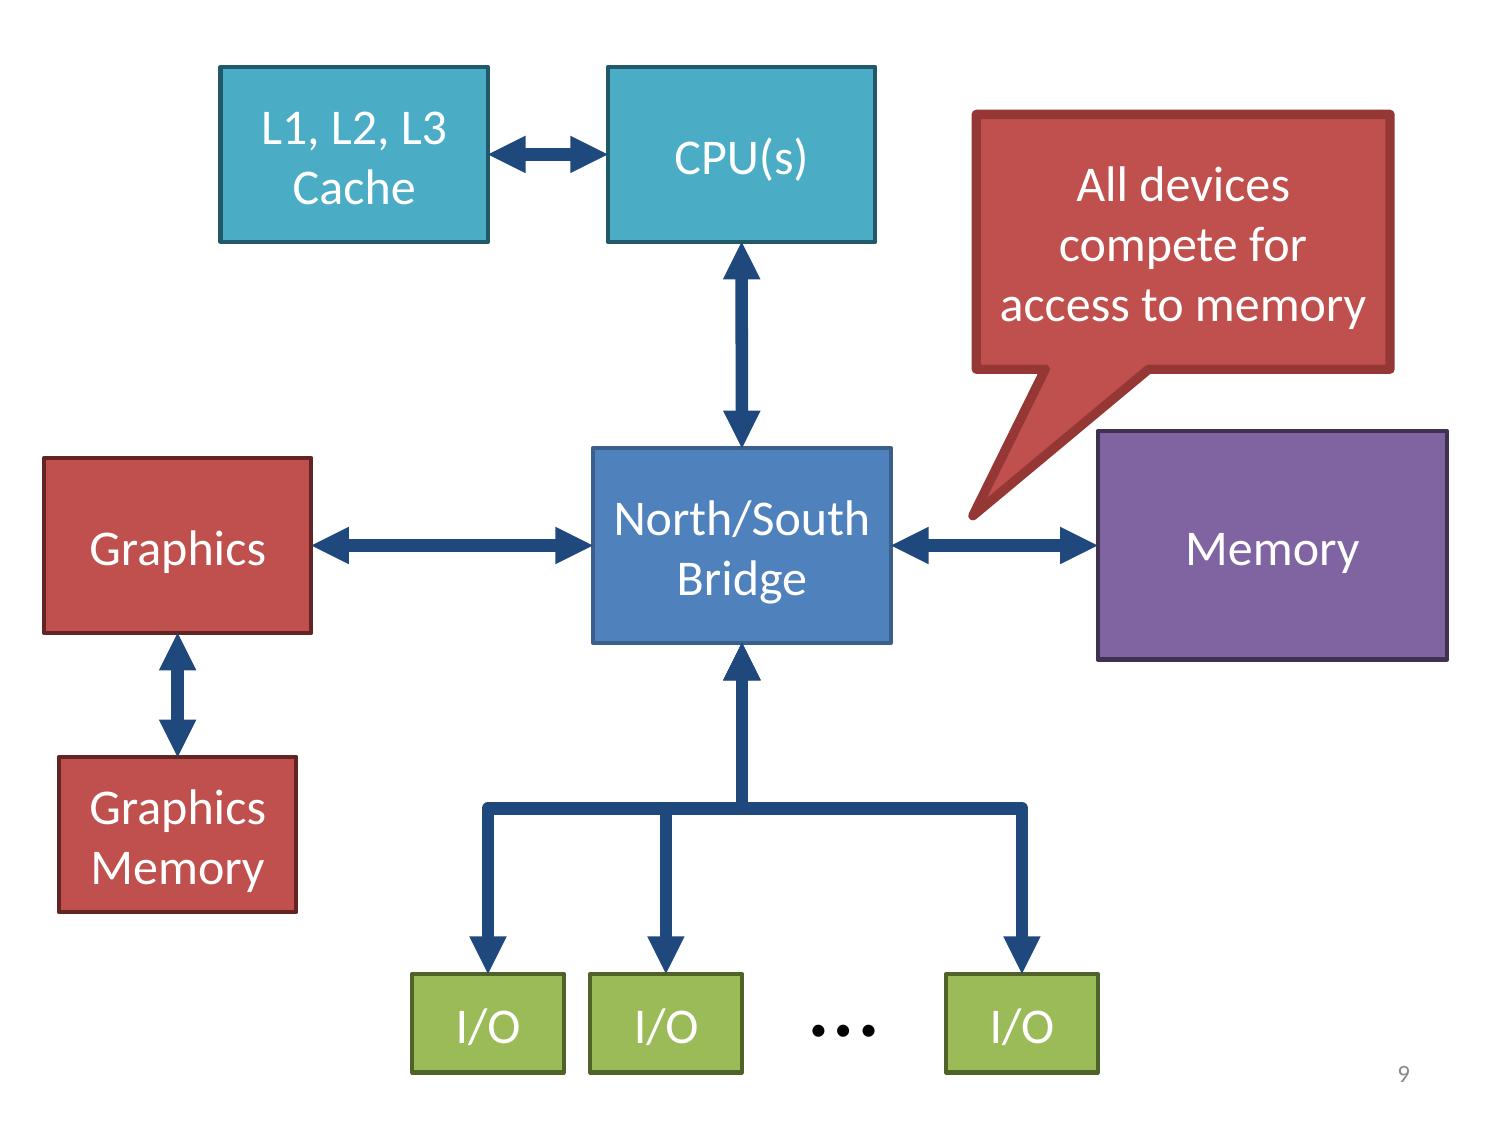

L1, L2, L3 Cache
CPU(s)
All devices compete for access to memory
Memory
North/South Bridge
Graphics
Graphics Memory
…
I/O
I/O
I/O
9